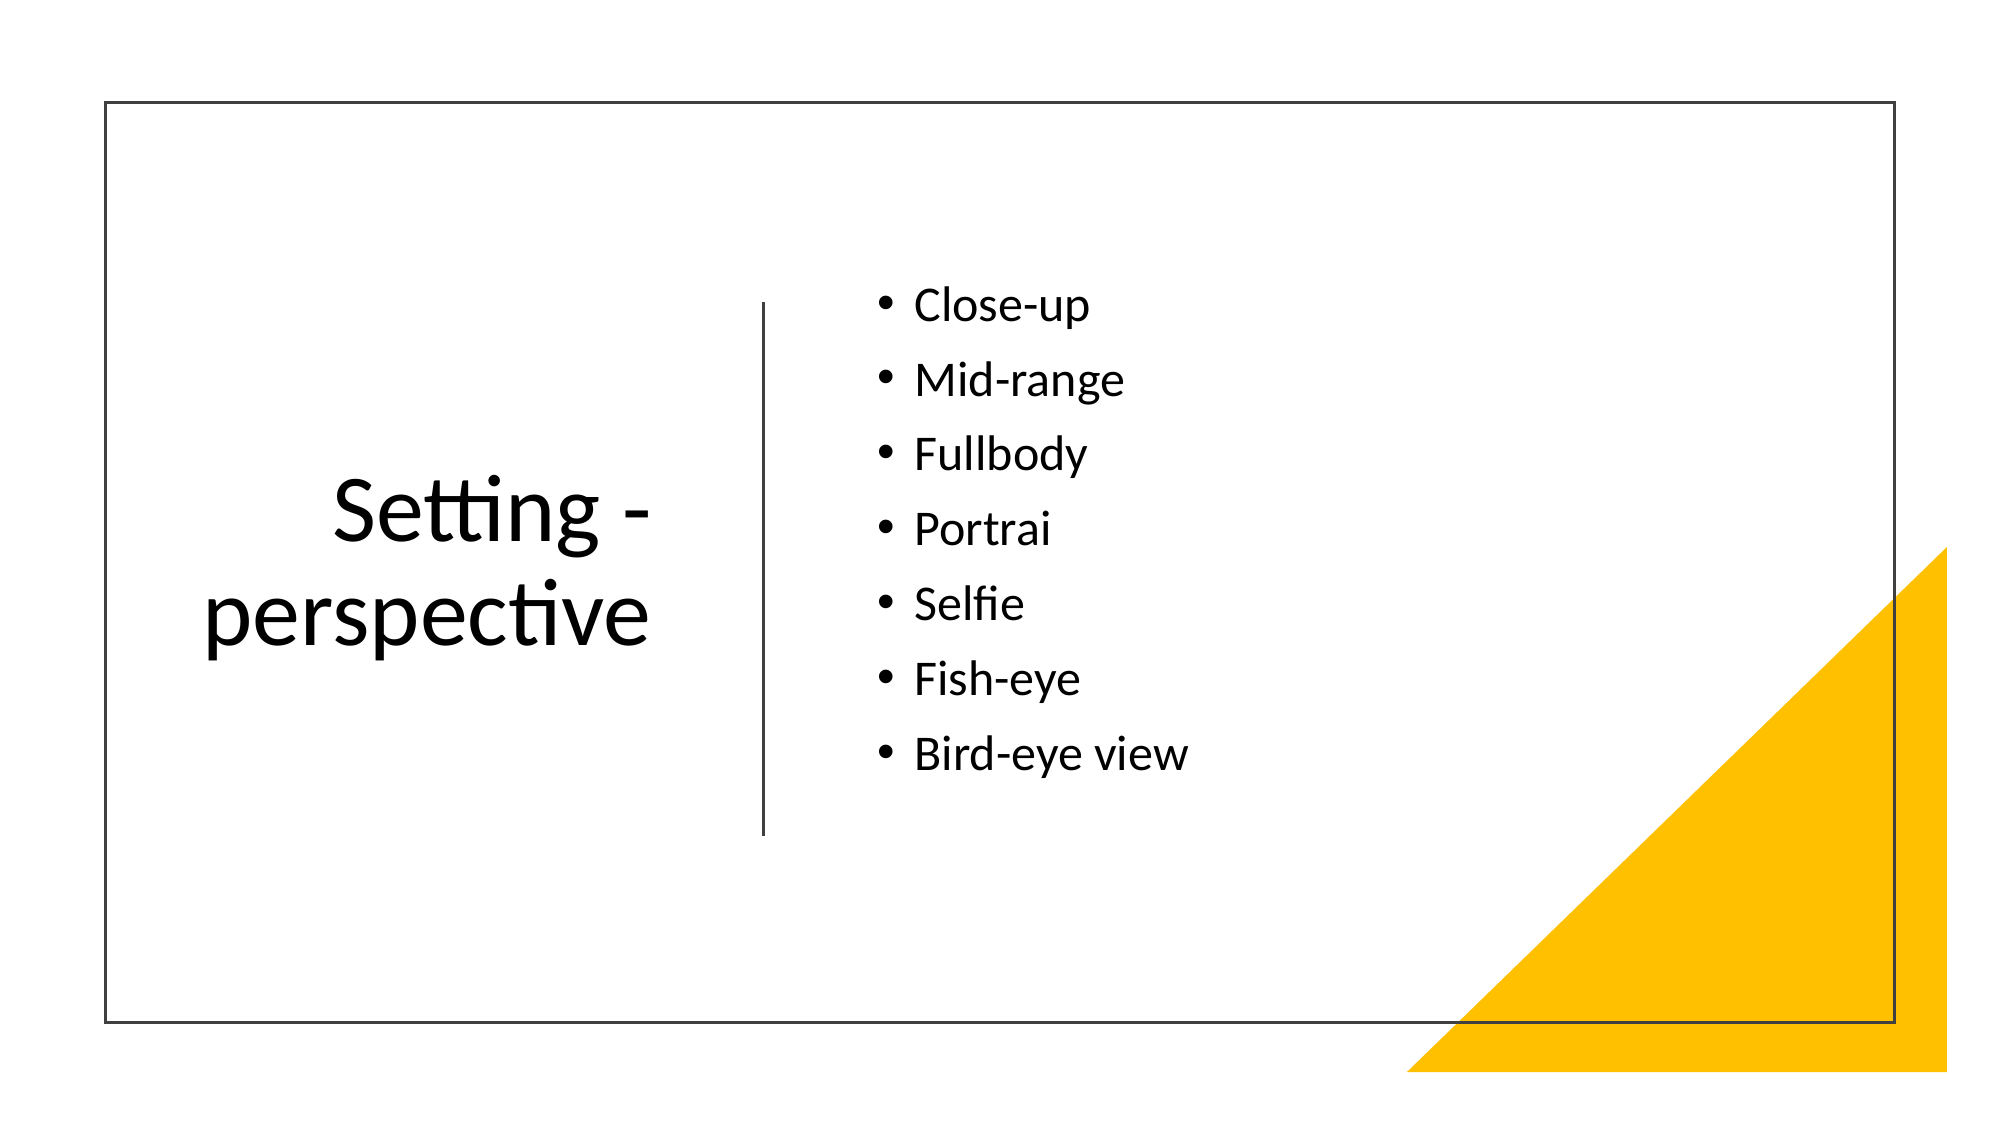

# Setting - perspective
Close-up
Mid-range
Fullbody
Portrai
Selfie
Fish-eye
Bird-eye view